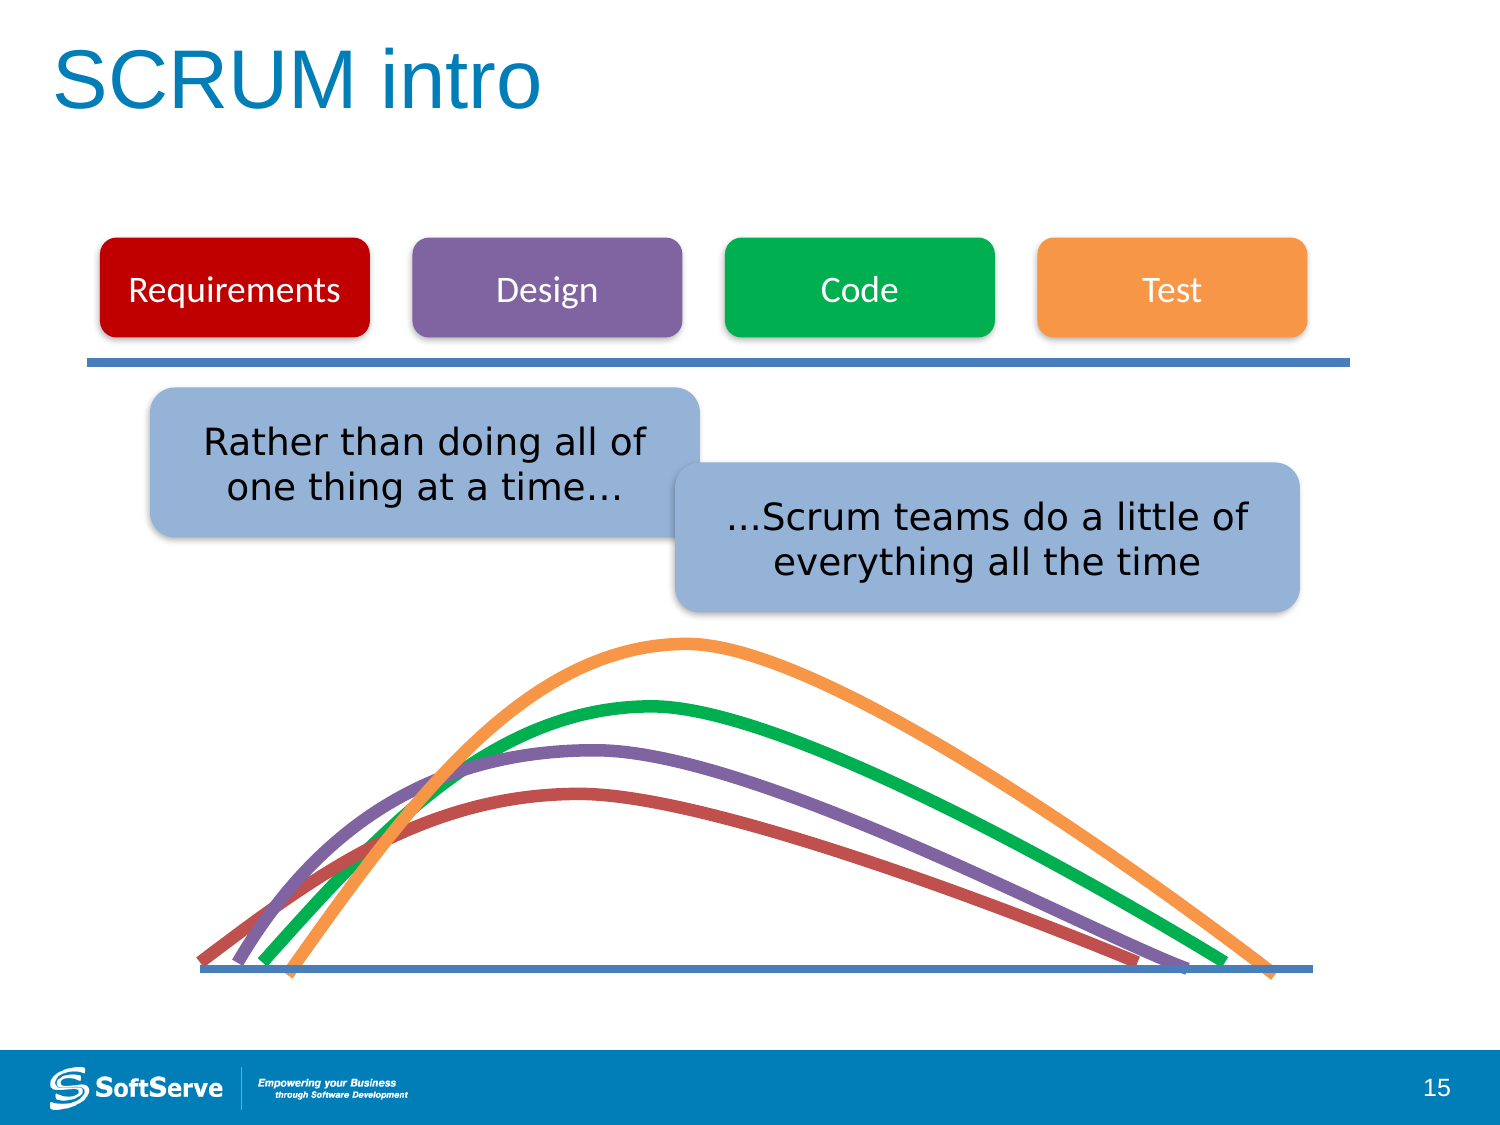

# SCRUM intro
Requirements
Design
Code
Test
Rather than doing all of one thing at a time…
...Scrum teams do a little of everything all the time

15